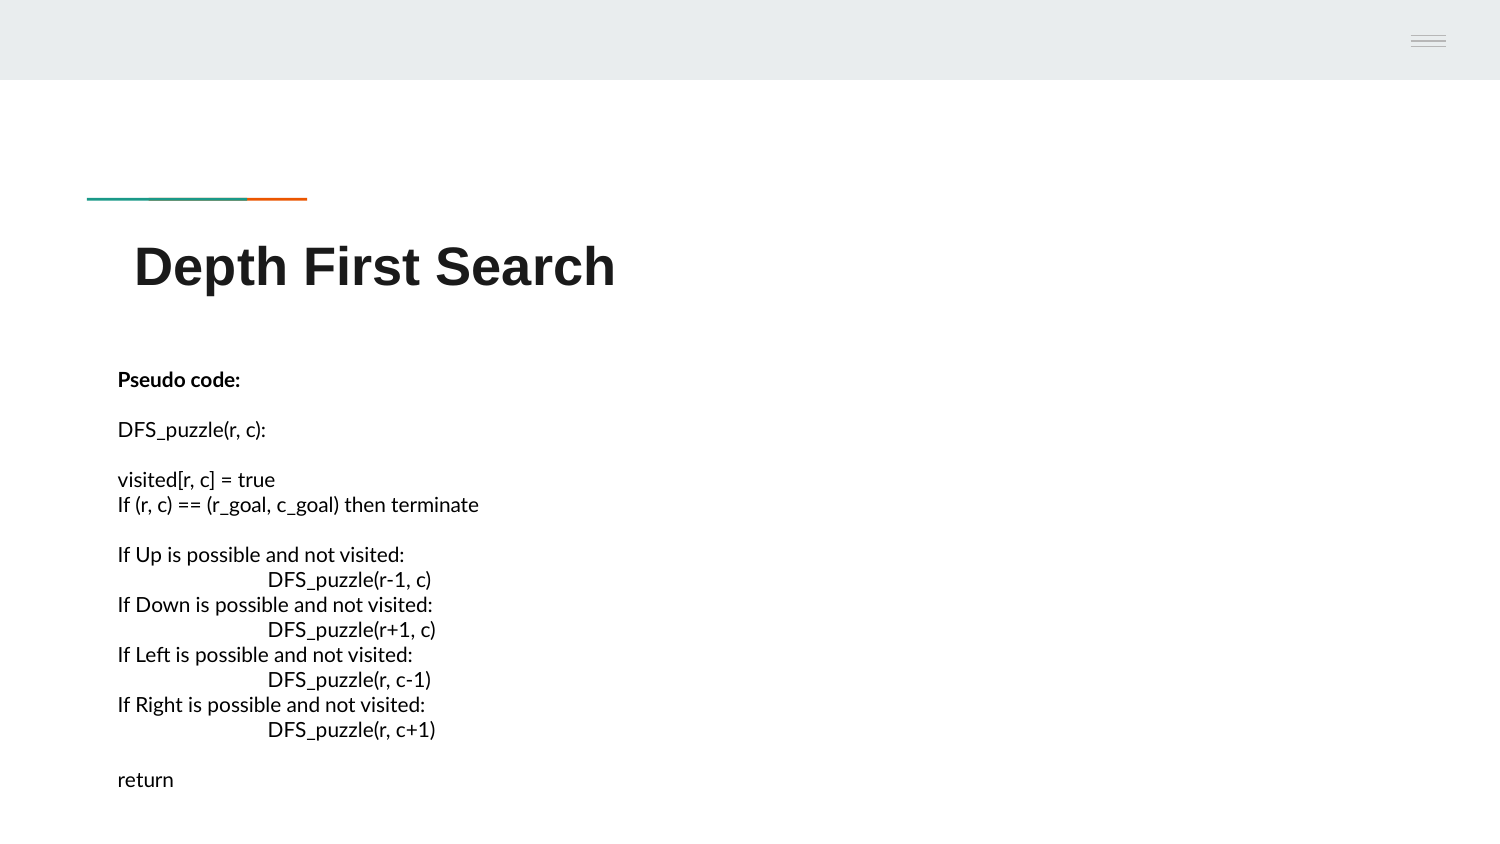

# Depth First Search

Pseudo code:

DFS_puzzle(r, c):

visited[r, c] = true
If (r, c) == (r_goal, c_goal) then terminate

If Up is possible and not visited:
	DFS_puzzle(r-1, c)
If Down is possible and not visited:
	DFS_puzzle(r+1, c)
If Left is possible and not visited:
	DFS_puzzle(r, c-1)
If Right is possible and not visited:
	DFS_puzzle(r, c+1)

return